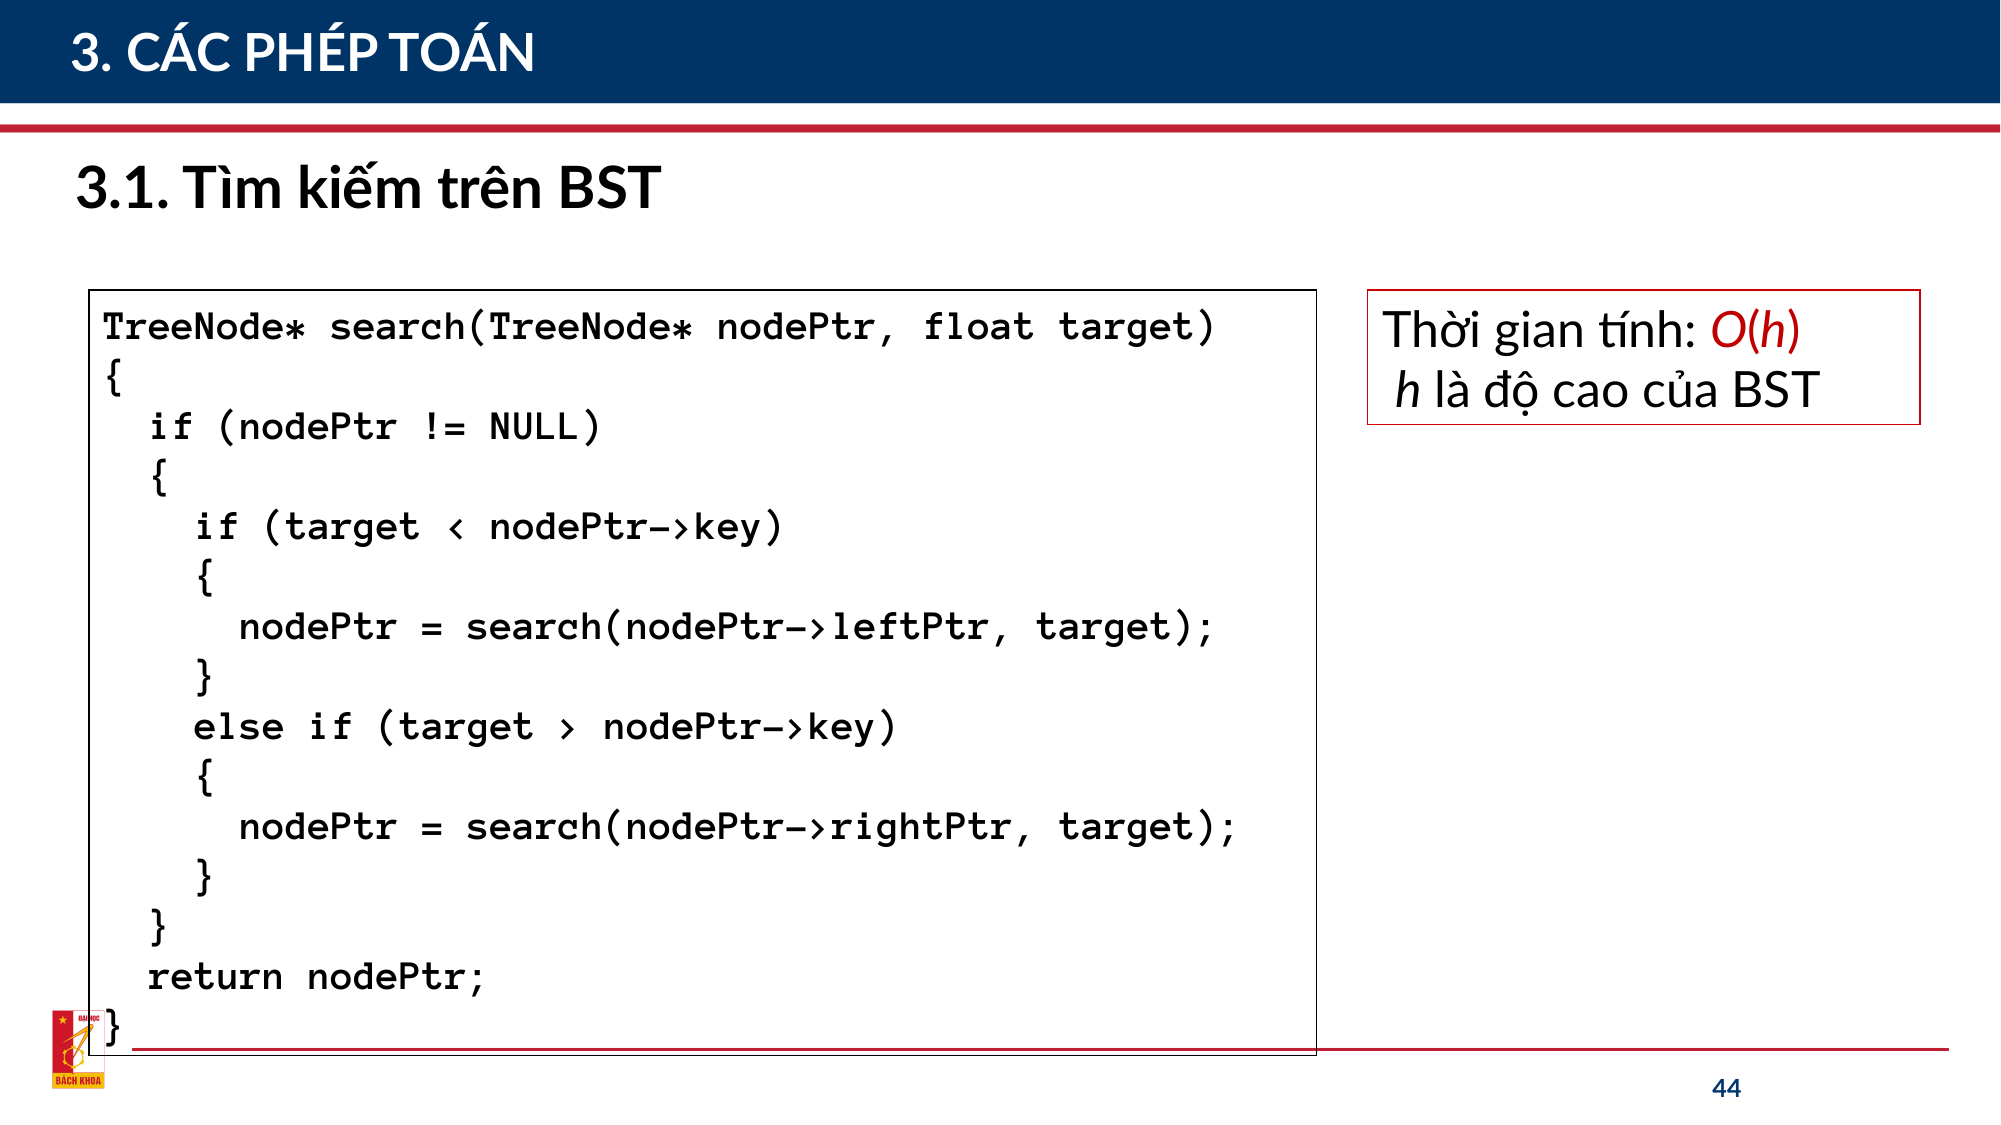

# 3. CÁC PHÉP TOÁN
3.1. Tìm kiếm trên BST

TreeNode* search(TreeNode* nodePtr, float target)
{
  if (nodePtr != NULL)
  {
    if (target < nodePtr->key)
    {
      nodePtr = search(nodePtr->leftPtr, target);
    }
    else if (target > nodePtr->key)
    {
      nodePtr = search(nodePtr->rightPtr, target);
    }
  }
  return nodePtr;
}
Thời gian tính: O(h)
 h là độ cao của BST
44